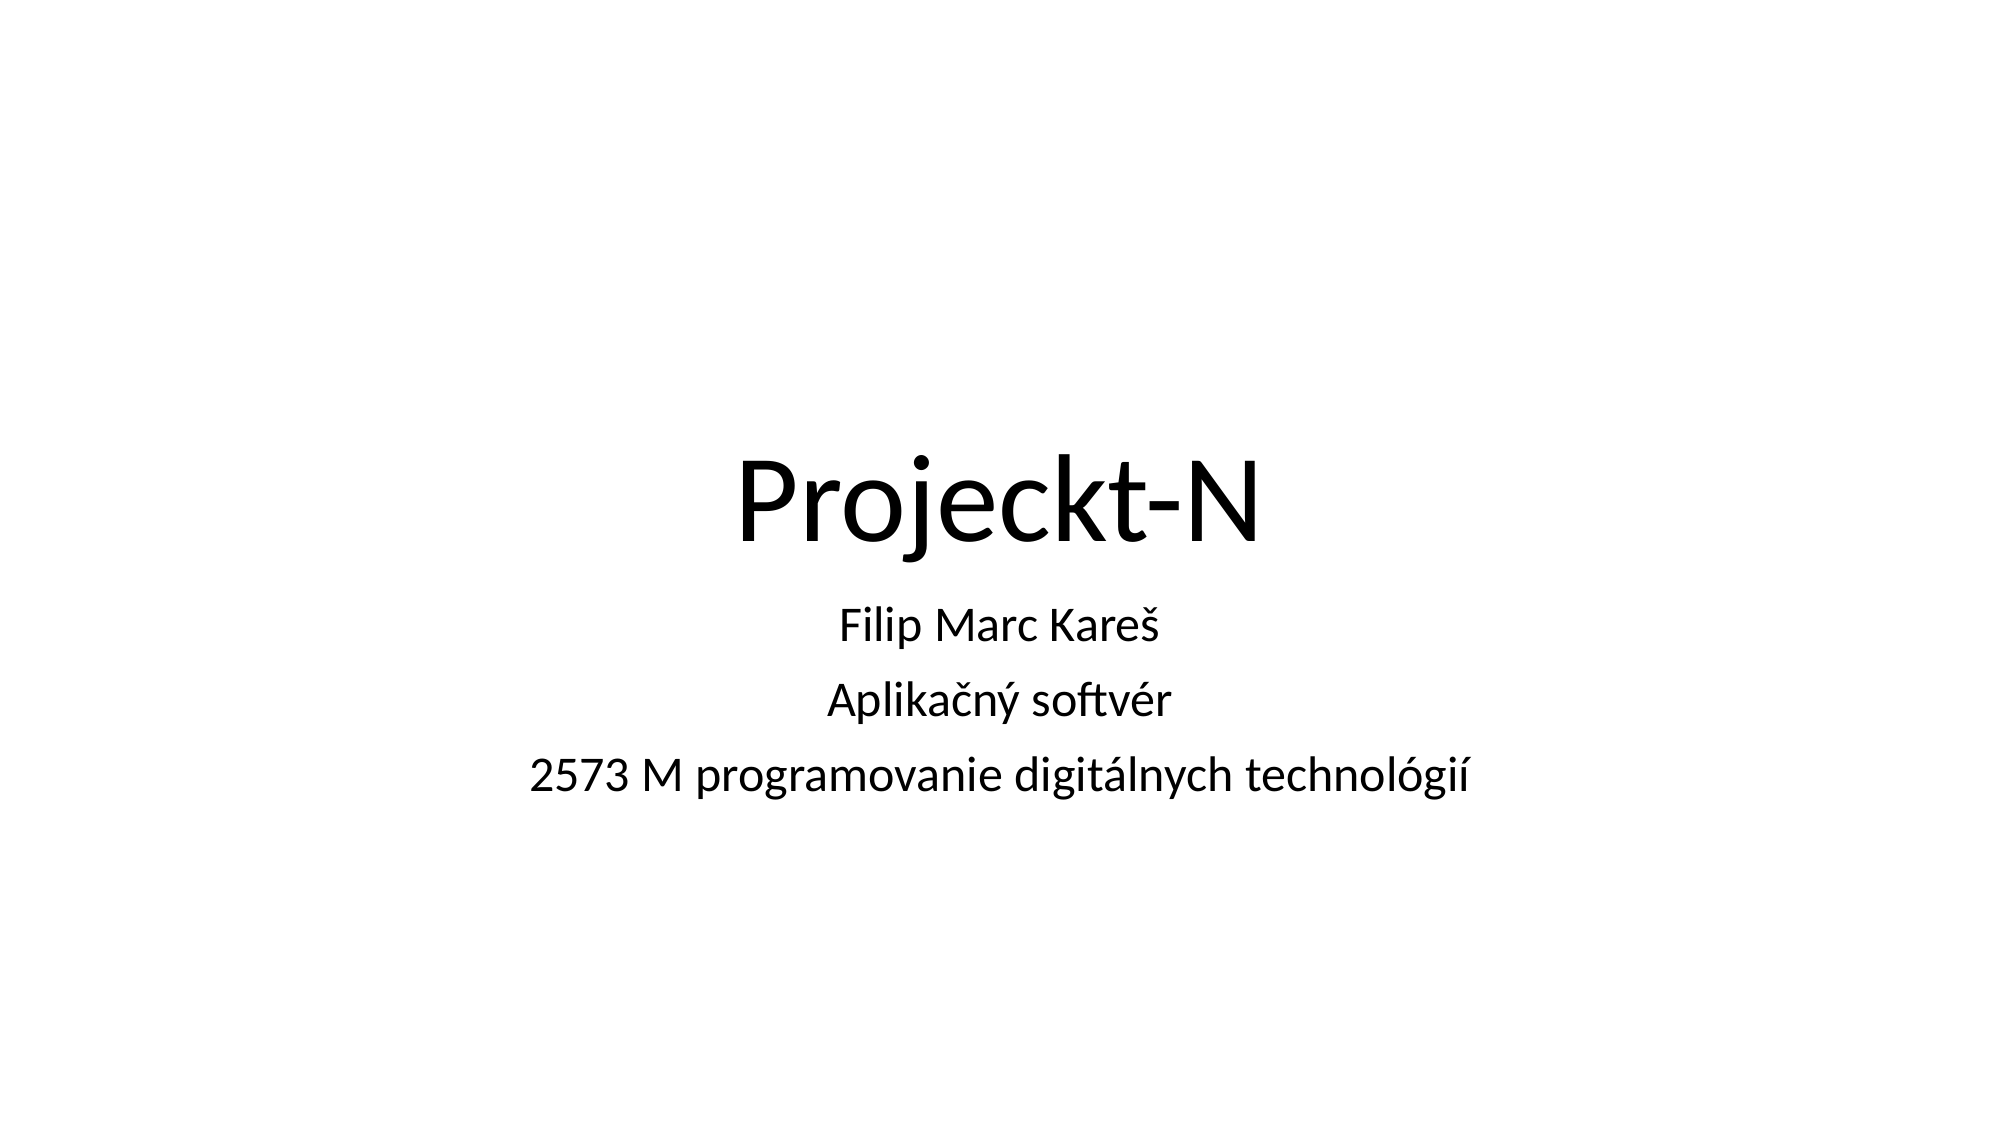

# Projeckt-N
Filip Marc Kareš
Aplikačný softvér
2573 M programovanie digitálnych technológií